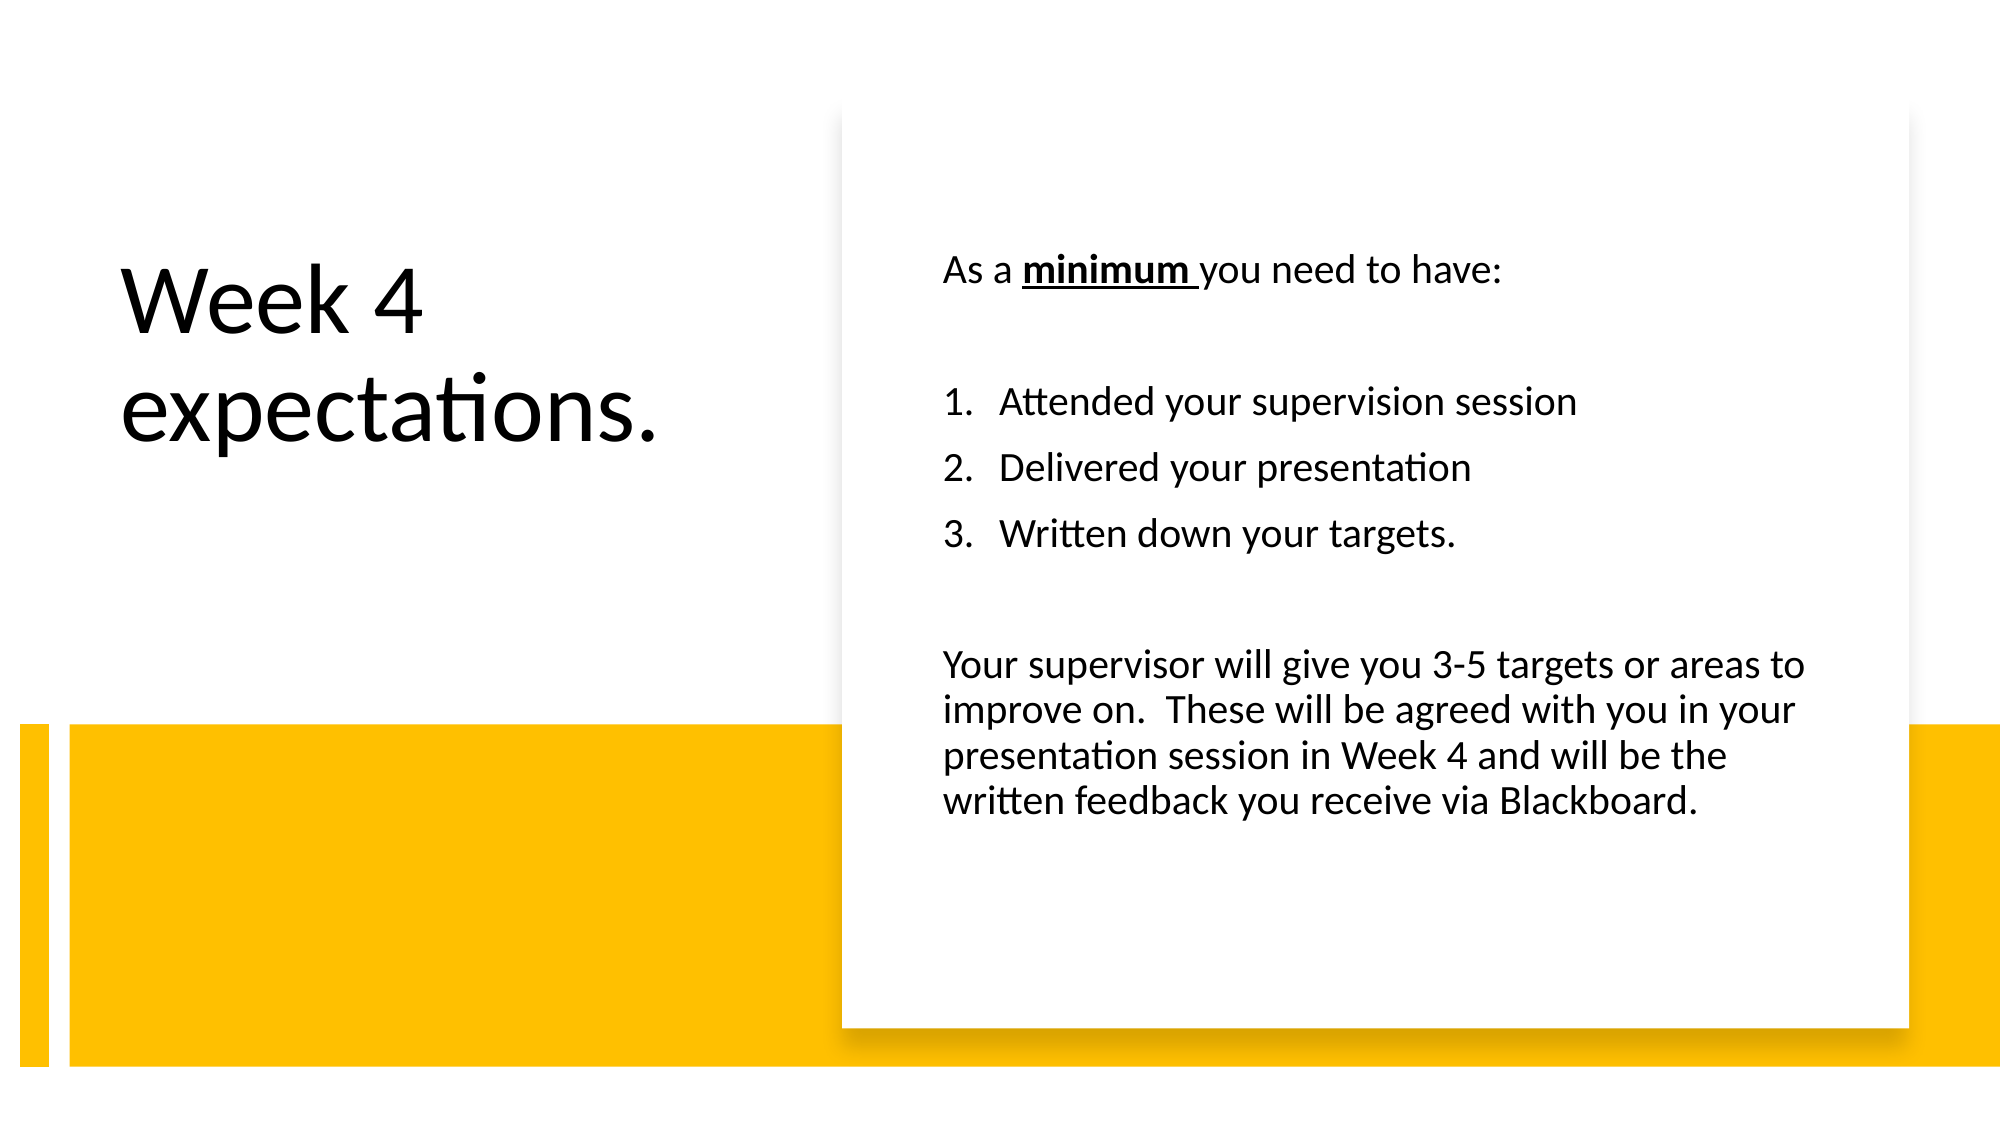

As a minimum you need to have:

Attended your supervision session
Delivered your presentation
Written down your targets.

Your supervisor will give you 3-5 targets or areas to improve on.  These will be agreed with you in your presentation session in Week 4 and will be the written feedback you receive via Blackboard.

# Week 4 expectations.